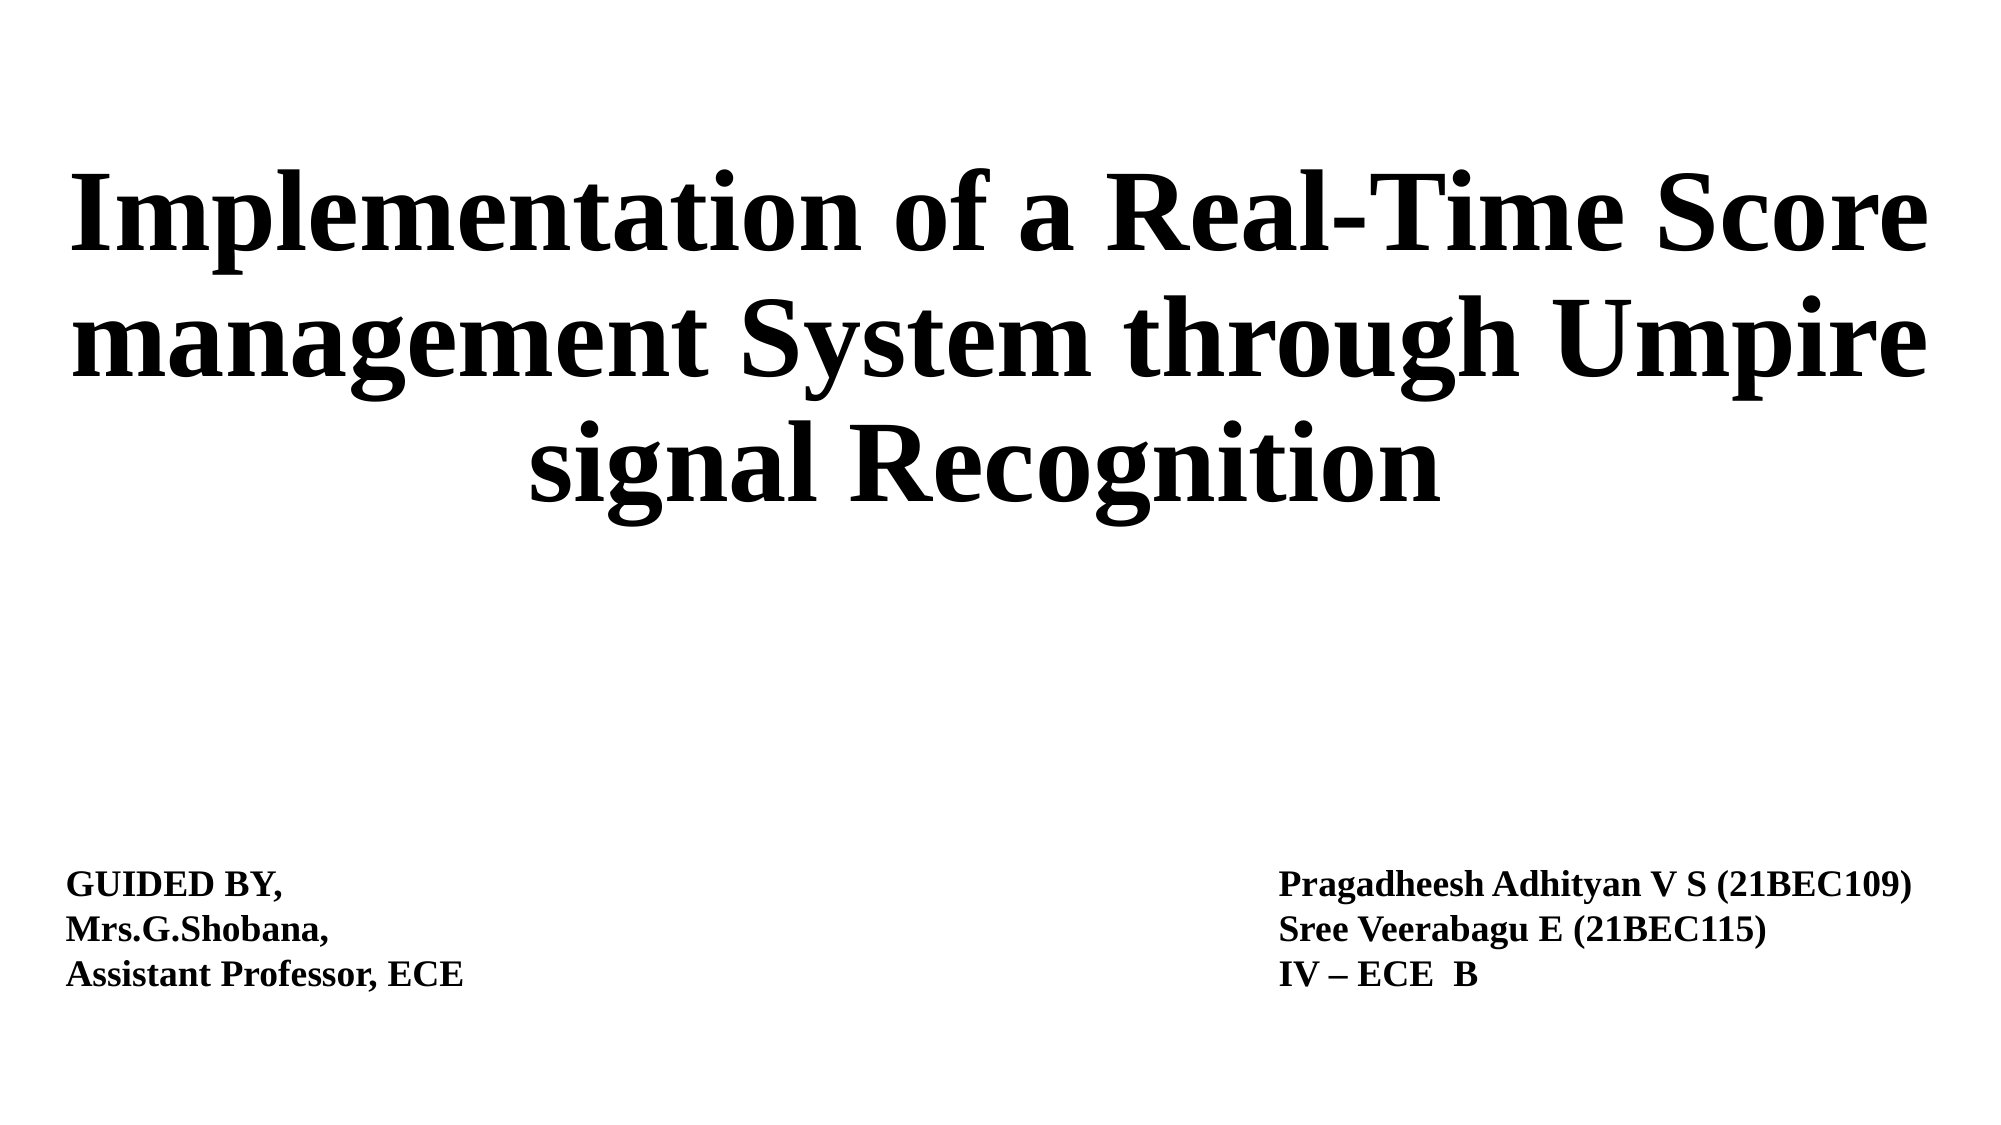

# Implementation of a Real-Time Score management System through Umpire signal Recognition
GUIDED BY,
Mrs.G.Shobana,
Assistant Professor, ECE

Pragadheesh Adhityan V S (21BEC109)
Sree Veerabagu E (21BEC115)
IV – ECE  B